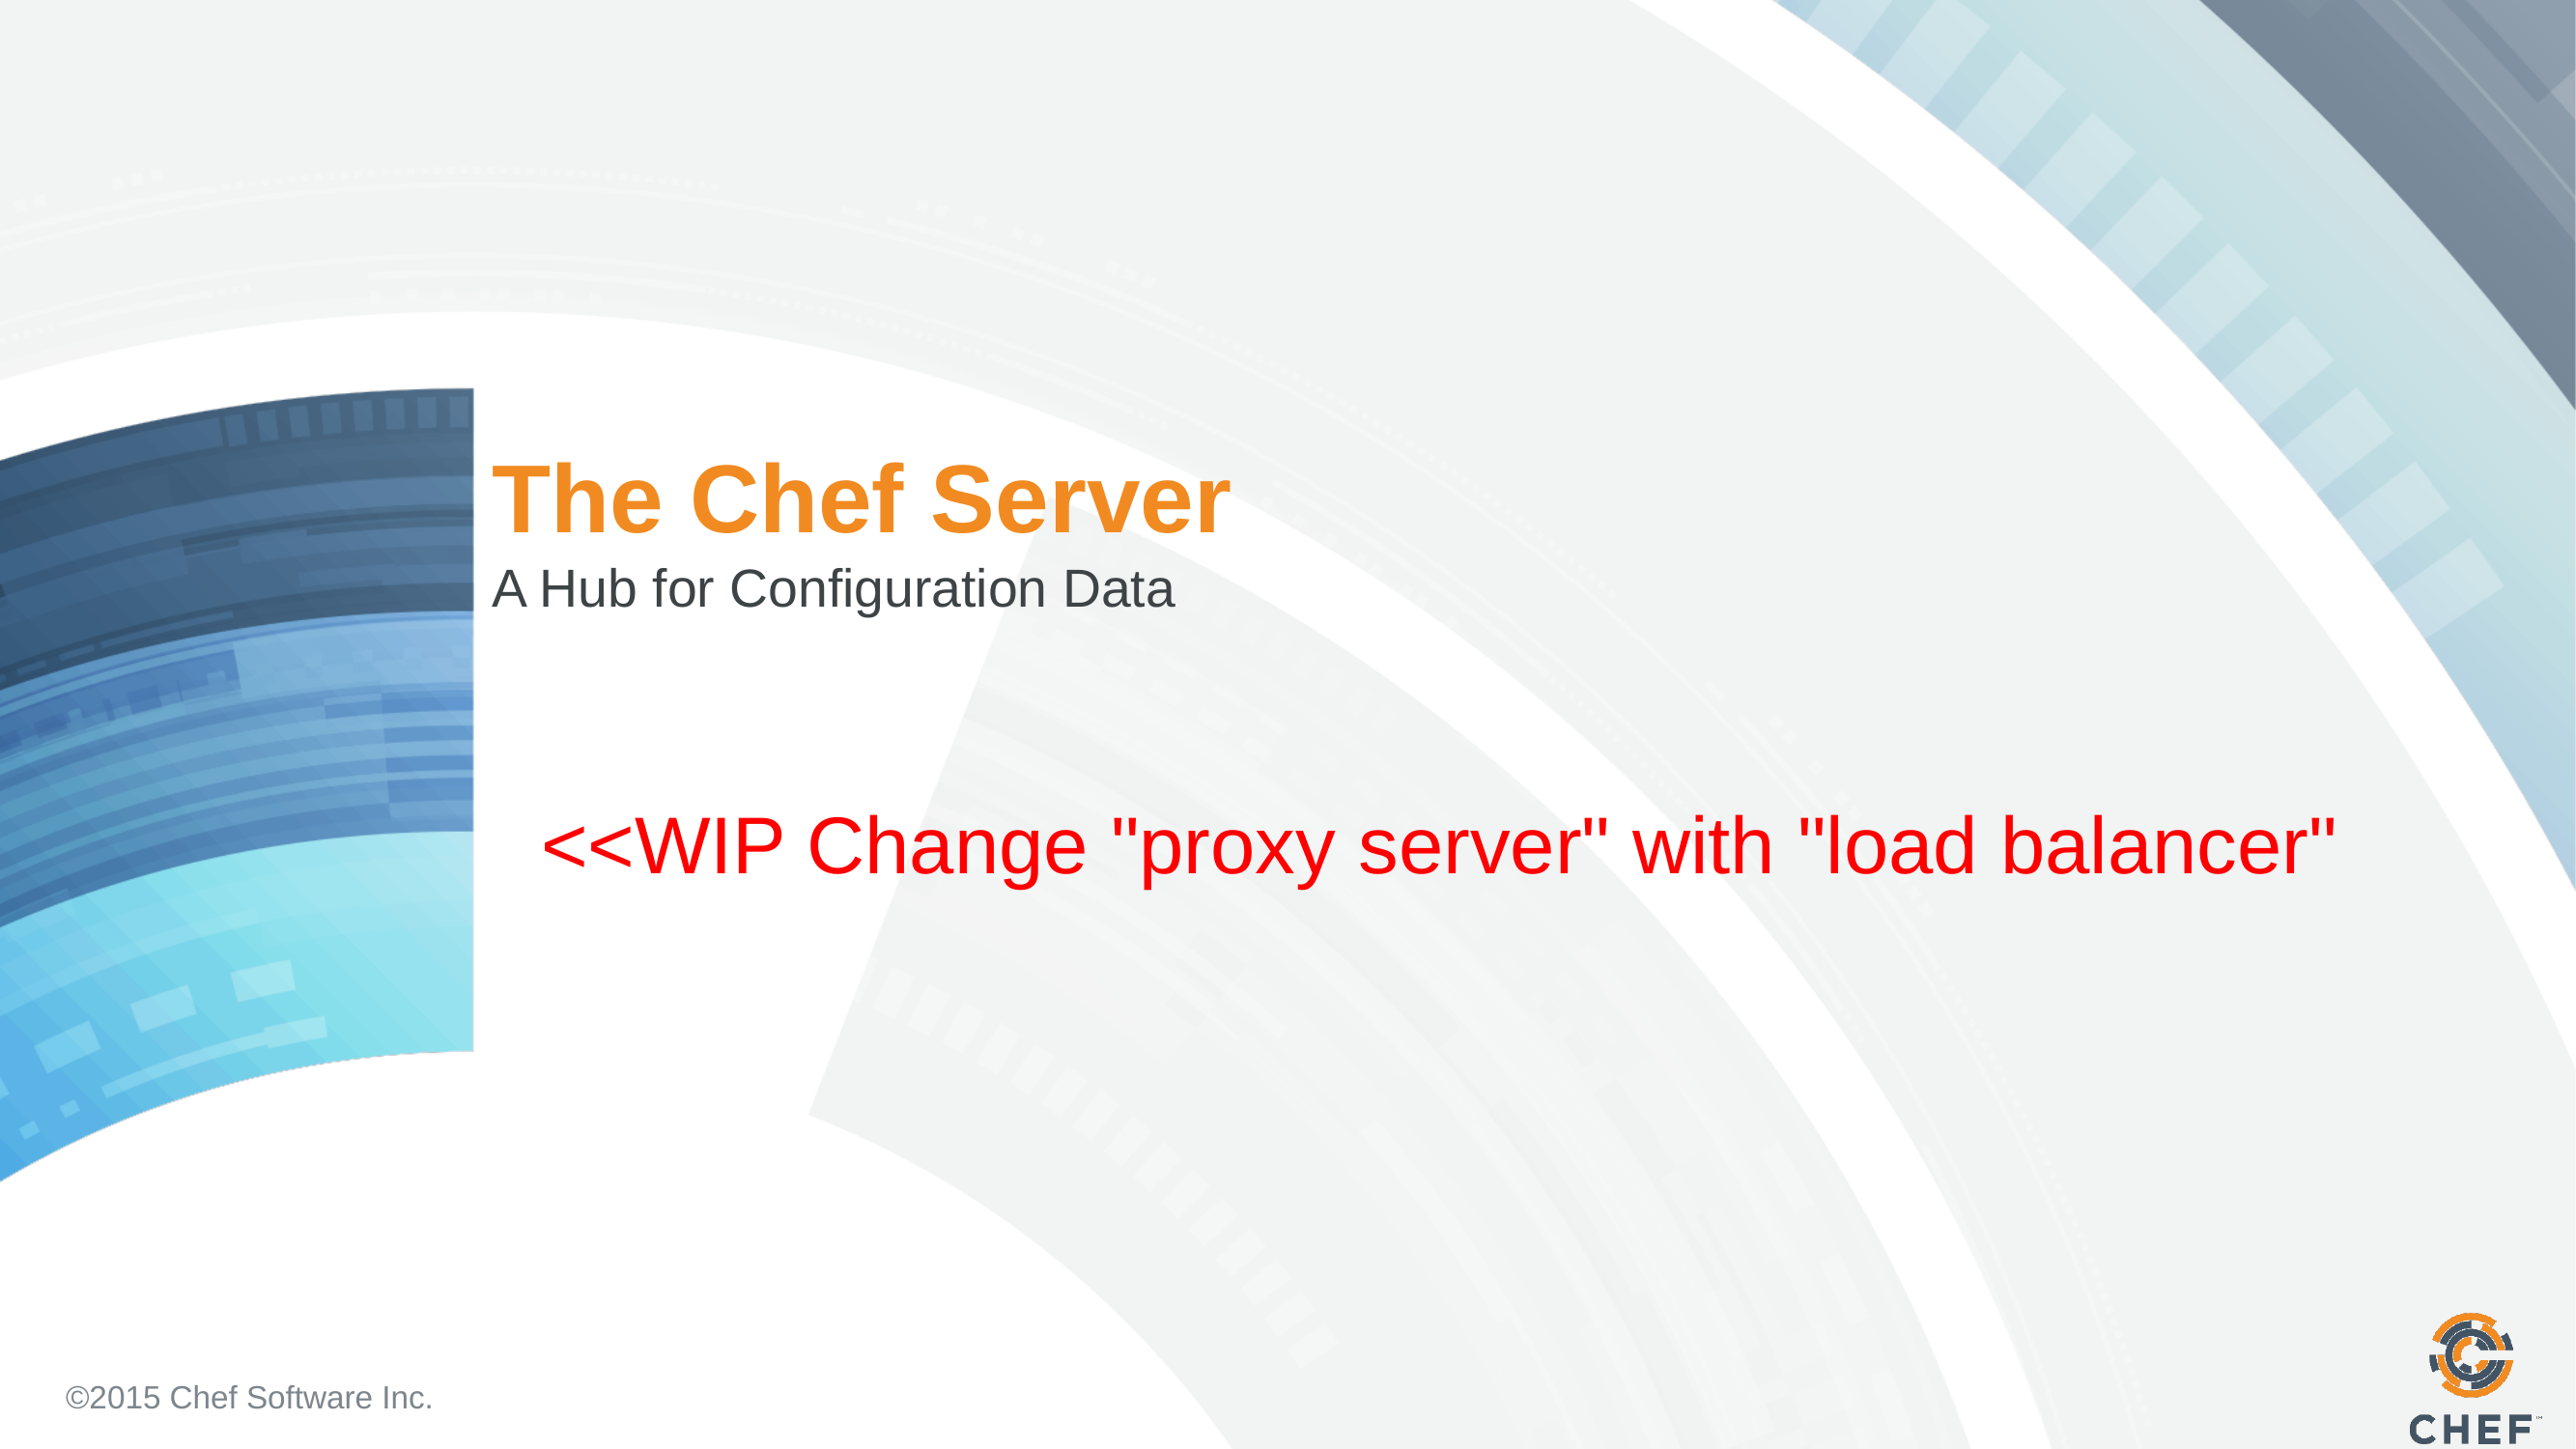

# The Chef Server
A Hub for Configuration Data
<<WIP Change "proxy server" with "load balancer"
©2015 Chef Software Inc.